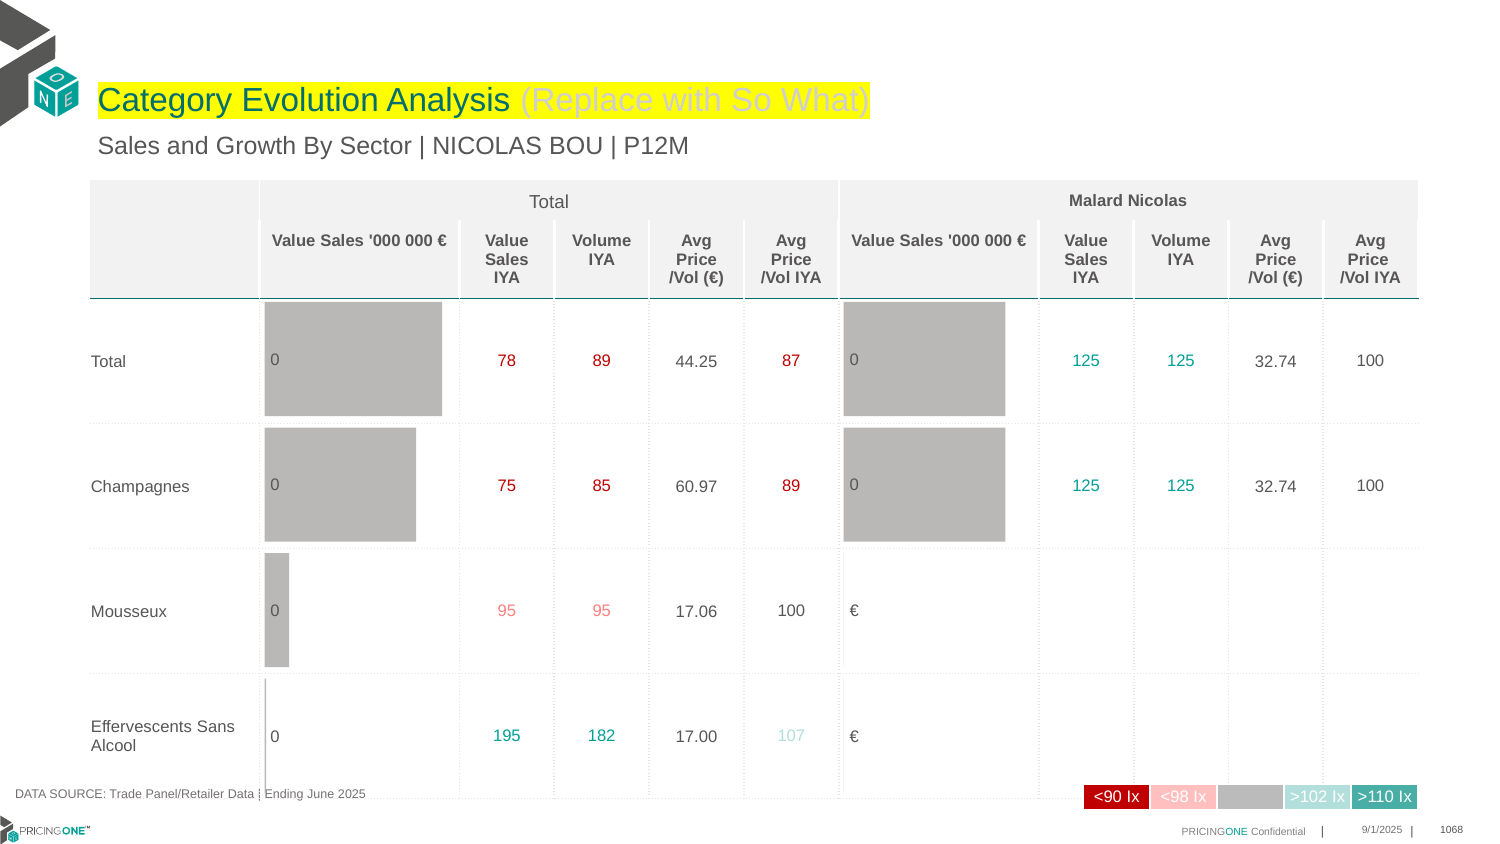

# Category Evolution Analysis (Replace with So What)
Sales and Growth By Sector | NICOLAS BOU | P12M
|  | Total |  |  |  |  | Malard Nicolas |  |  |  |  |
| --- | --- | --- | --- | --- | --- | --- | --- | --- | --- | --- |
|  | Value Sales '000 000 € | Value Sales IYA | Volume IYA | Avg Price /Vol (€) | Avg Price /Vol IYA | Value Sales '000 000 € | Value Sales IYA | Volume IYA | Avg Price /Vol (€) | Avg Price /Vol IYA |
| Total |  | 78 | 89 | 44.25 | 87 |  | 125 | 125 | 32.74 | 100 |
| Champagnes |  | 75 | 85 | 60.97 | 89 |  | 125 | 125 | 32.74 | 100 |
| Mousseux |  | 95 | 95 | 17.06 | 100 |  |  |  |  |  |
| Effervescents Sans Alcool |  | 195 | 182 | 17.00 | 107 |  |  |  |  |  |

### Chart

| Category | Value Sales |
|---|---|
| Grand | 0.029826 |
| Champagnes | 0.029826 |
| Mousseux | 0.0 |
| Effervescents Sans Alcool | 0.0 |

### Chart

| Category | Value Sales |
|---|---|
| Grand | 0.421165 |
| Champagnes | 0.359362 |
| Mousseux | 0.058216 |
| Effervescents Sans Alcool | 0.003587 |
DATA SOURCE: Trade Panel/Retailer Data | Ending June 2025
| <90 Ix | <98 Ix |  | >102 Ix | >110 Ix |
| --- | --- | --- | --- | --- |

9/1/2025
1068